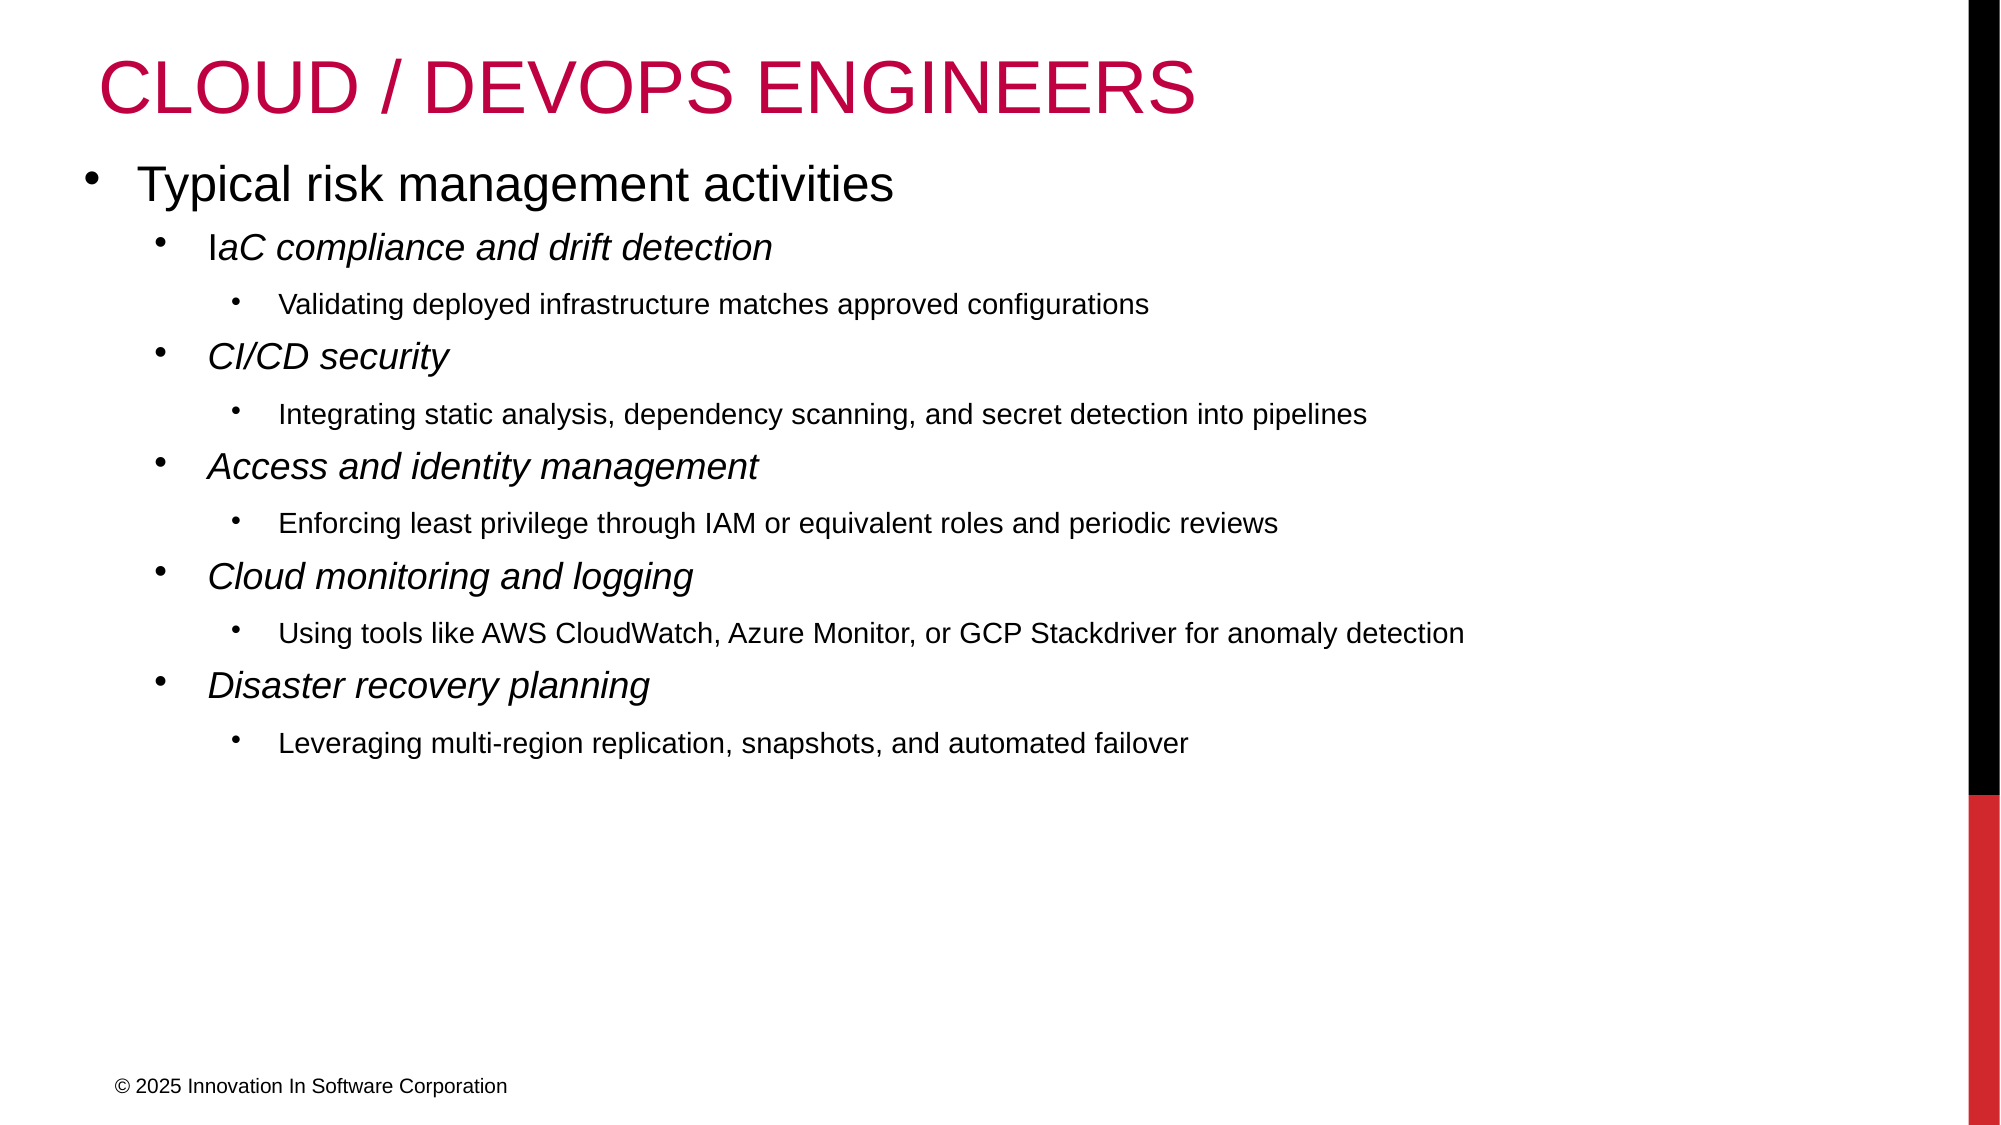

# Cloud / DevOps Engineers
Typical risk management activities
IaC compliance and drift detection
Validating deployed infrastructure matches approved configurations
CI/CD security
Integrating static analysis, dependency scanning, and secret detection into pipelines
Access and identity management
Enforcing least privilege through IAM or equivalent roles and periodic reviews
Cloud monitoring and logging
Using tools like AWS CloudWatch, Azure Monitor, or GCP Stackdriver for anomaly detection
Disaster recovery planning
Leveraging multi-region replication, snapshots, and automated failover
© 2025 Innovation In Software Corporation